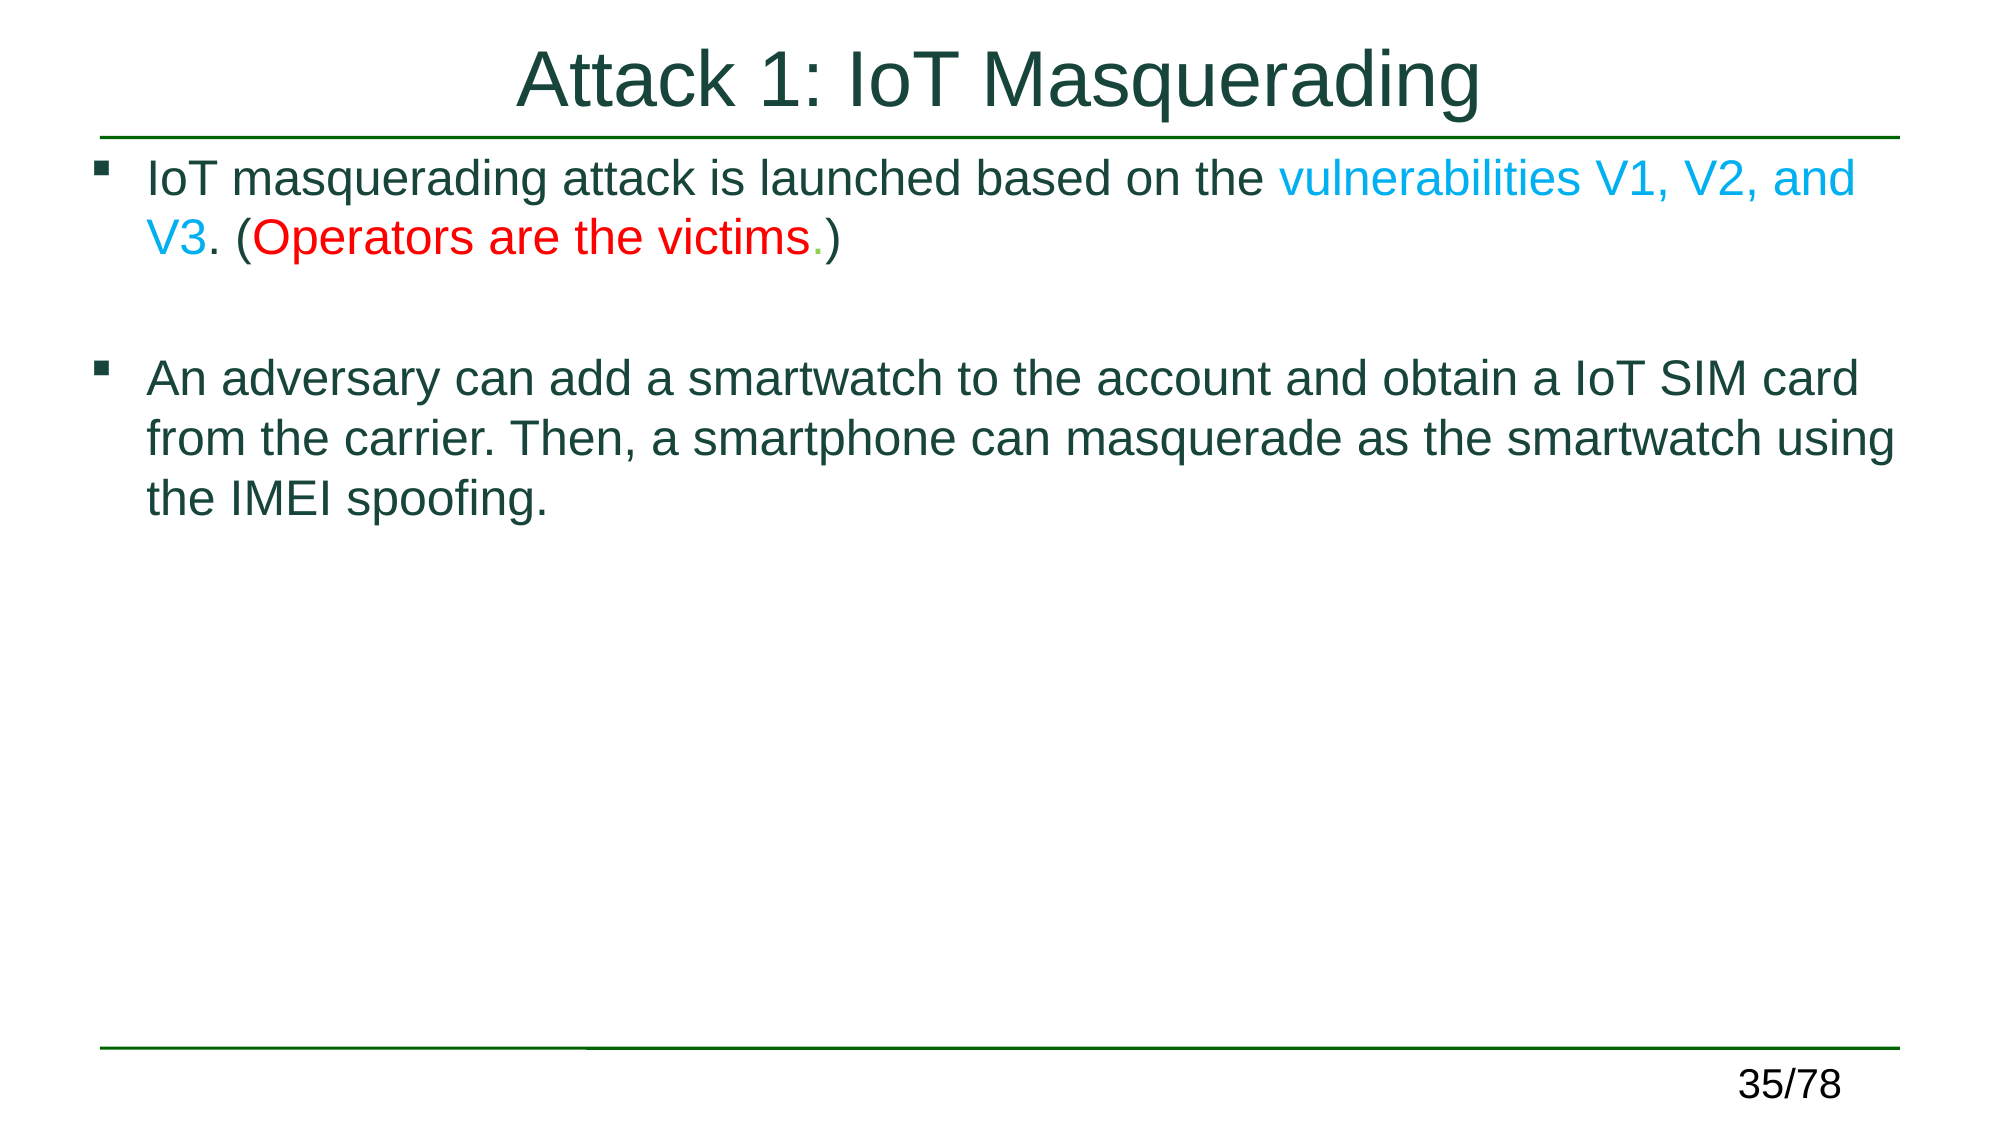

# Attack 1: IoT Masquerading
IoT masquerading attack is launched based on the vulnerabilities V1, V2, and V3. (Operators are the victims.)

An adversary can add a smartwatch to the account and obtain a IoT SIM card from the carrier. Then, a smartphone can masquerade as the smartwatch using the IMEI spoofing.